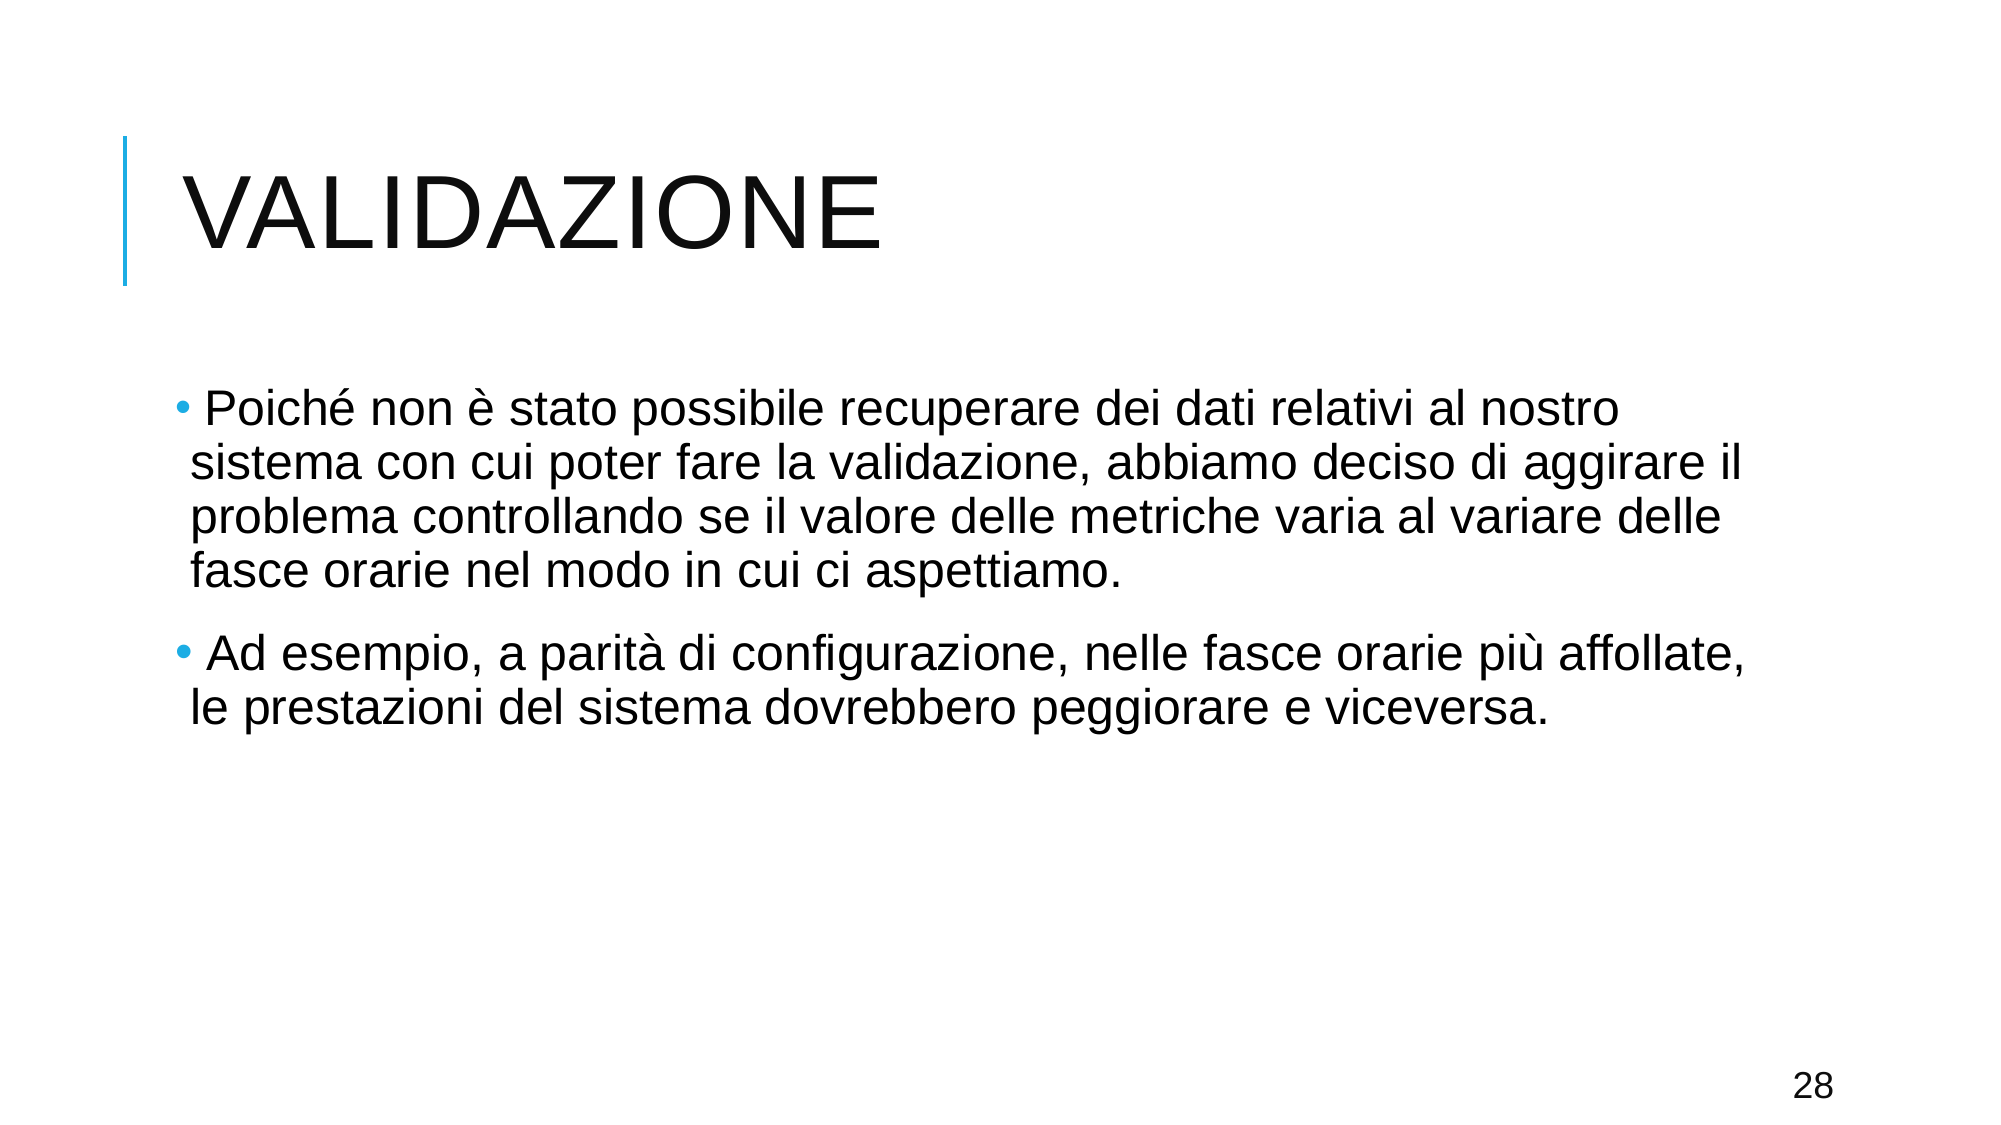

# VALIDAZIONE
 Poiché non è stato possibile recuperare dei dati relativi al nostro sistema con cui poter fare la validazione, abbiamo deciso di aggirare il problema controllando se il valore delle metriche varia al variare delle fasce orarie nel modo in cui ci aspettiamo.
 Ad esempio, a parità di configurazione, nelle fasce orarie più affollate, le prestazioni del sistema dovrebbero peggiorare e viceversa.
28